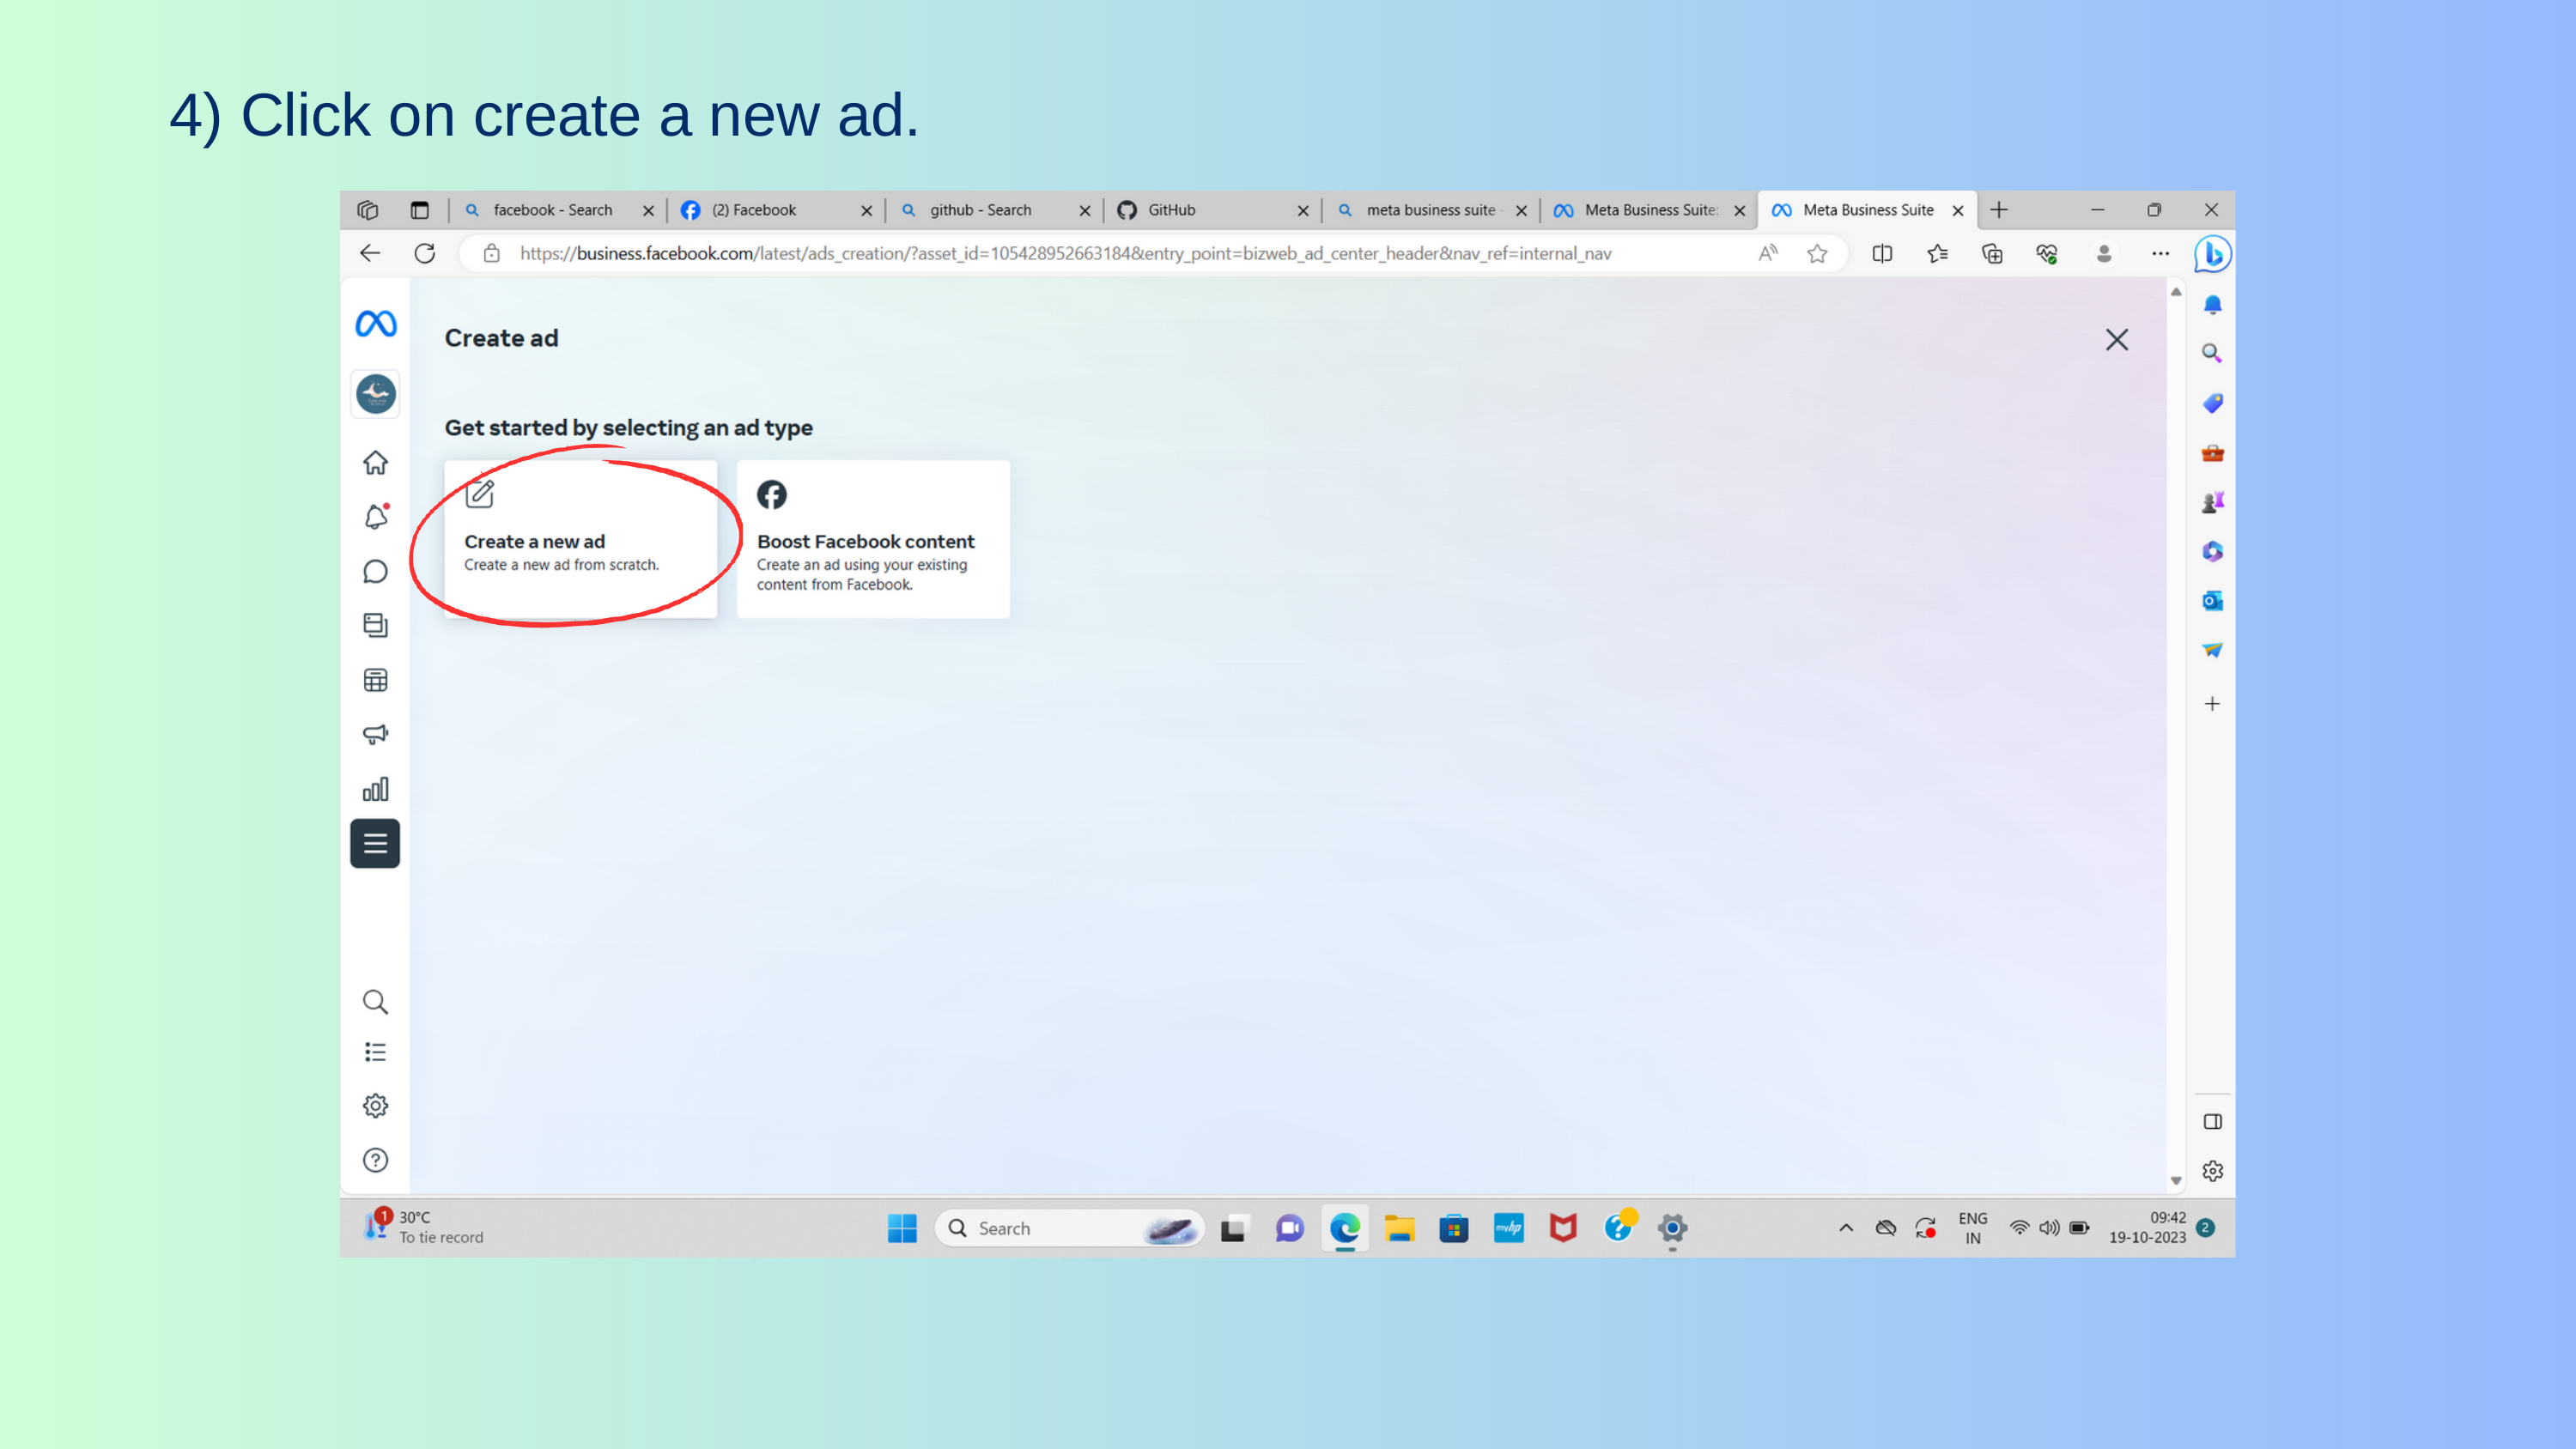

4) Click on create a new ad.